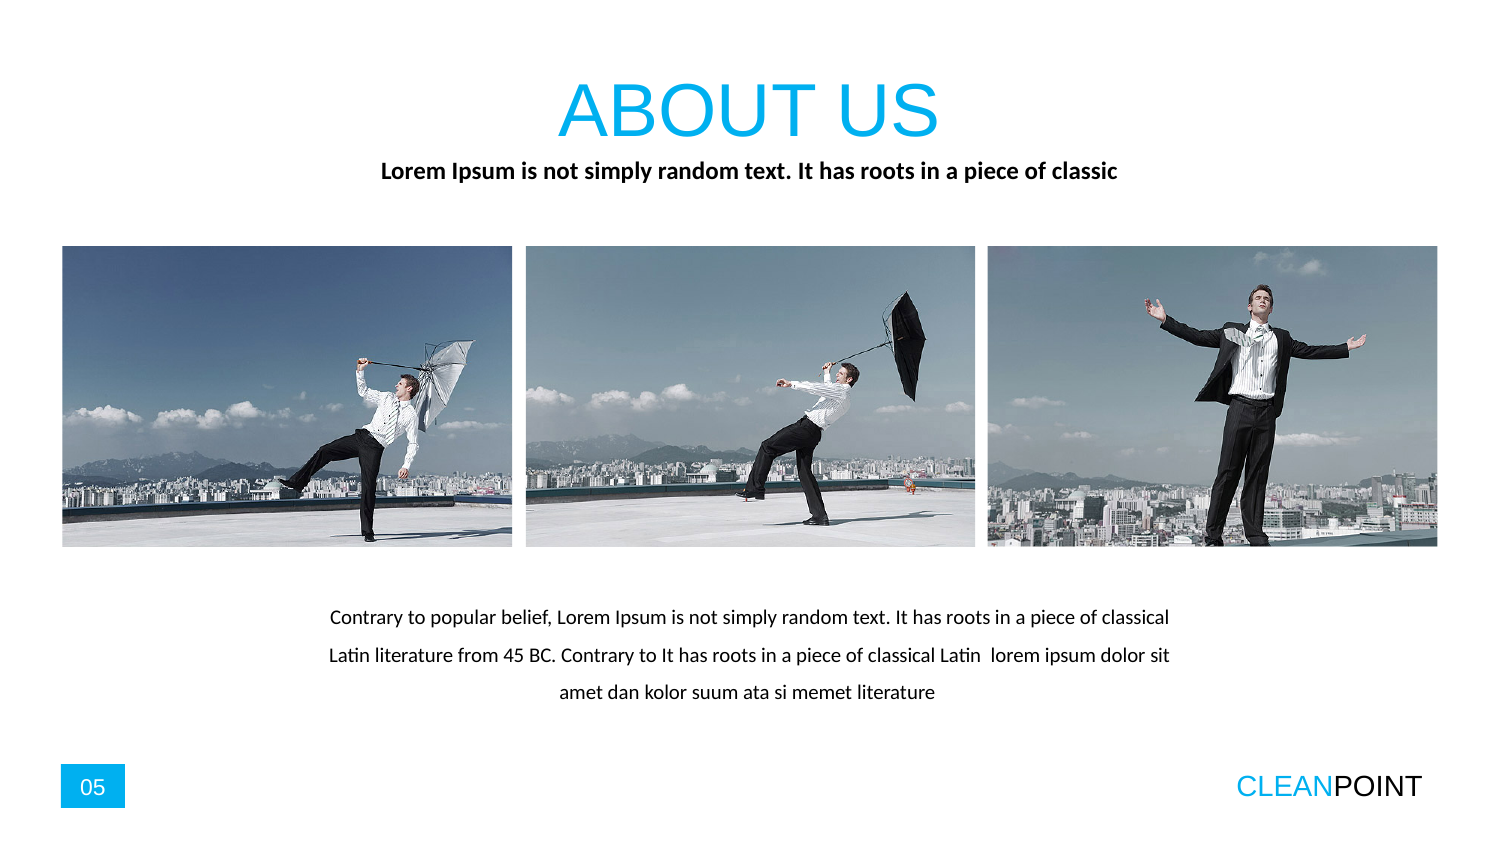

# ABOUT US
Lorem Ipsum is not simply random text. It has roots in a piece of classic

Contrary to popular belief, Lorem Ipsum is not simply random text. It has roots in a piece of classical Latin literature from 45 BC. Contrary to It has roots in a piece of classical Latin  lorem ipsum dolor sit amet dan kolor suum ata si memet literature
CLEANPOINT
05